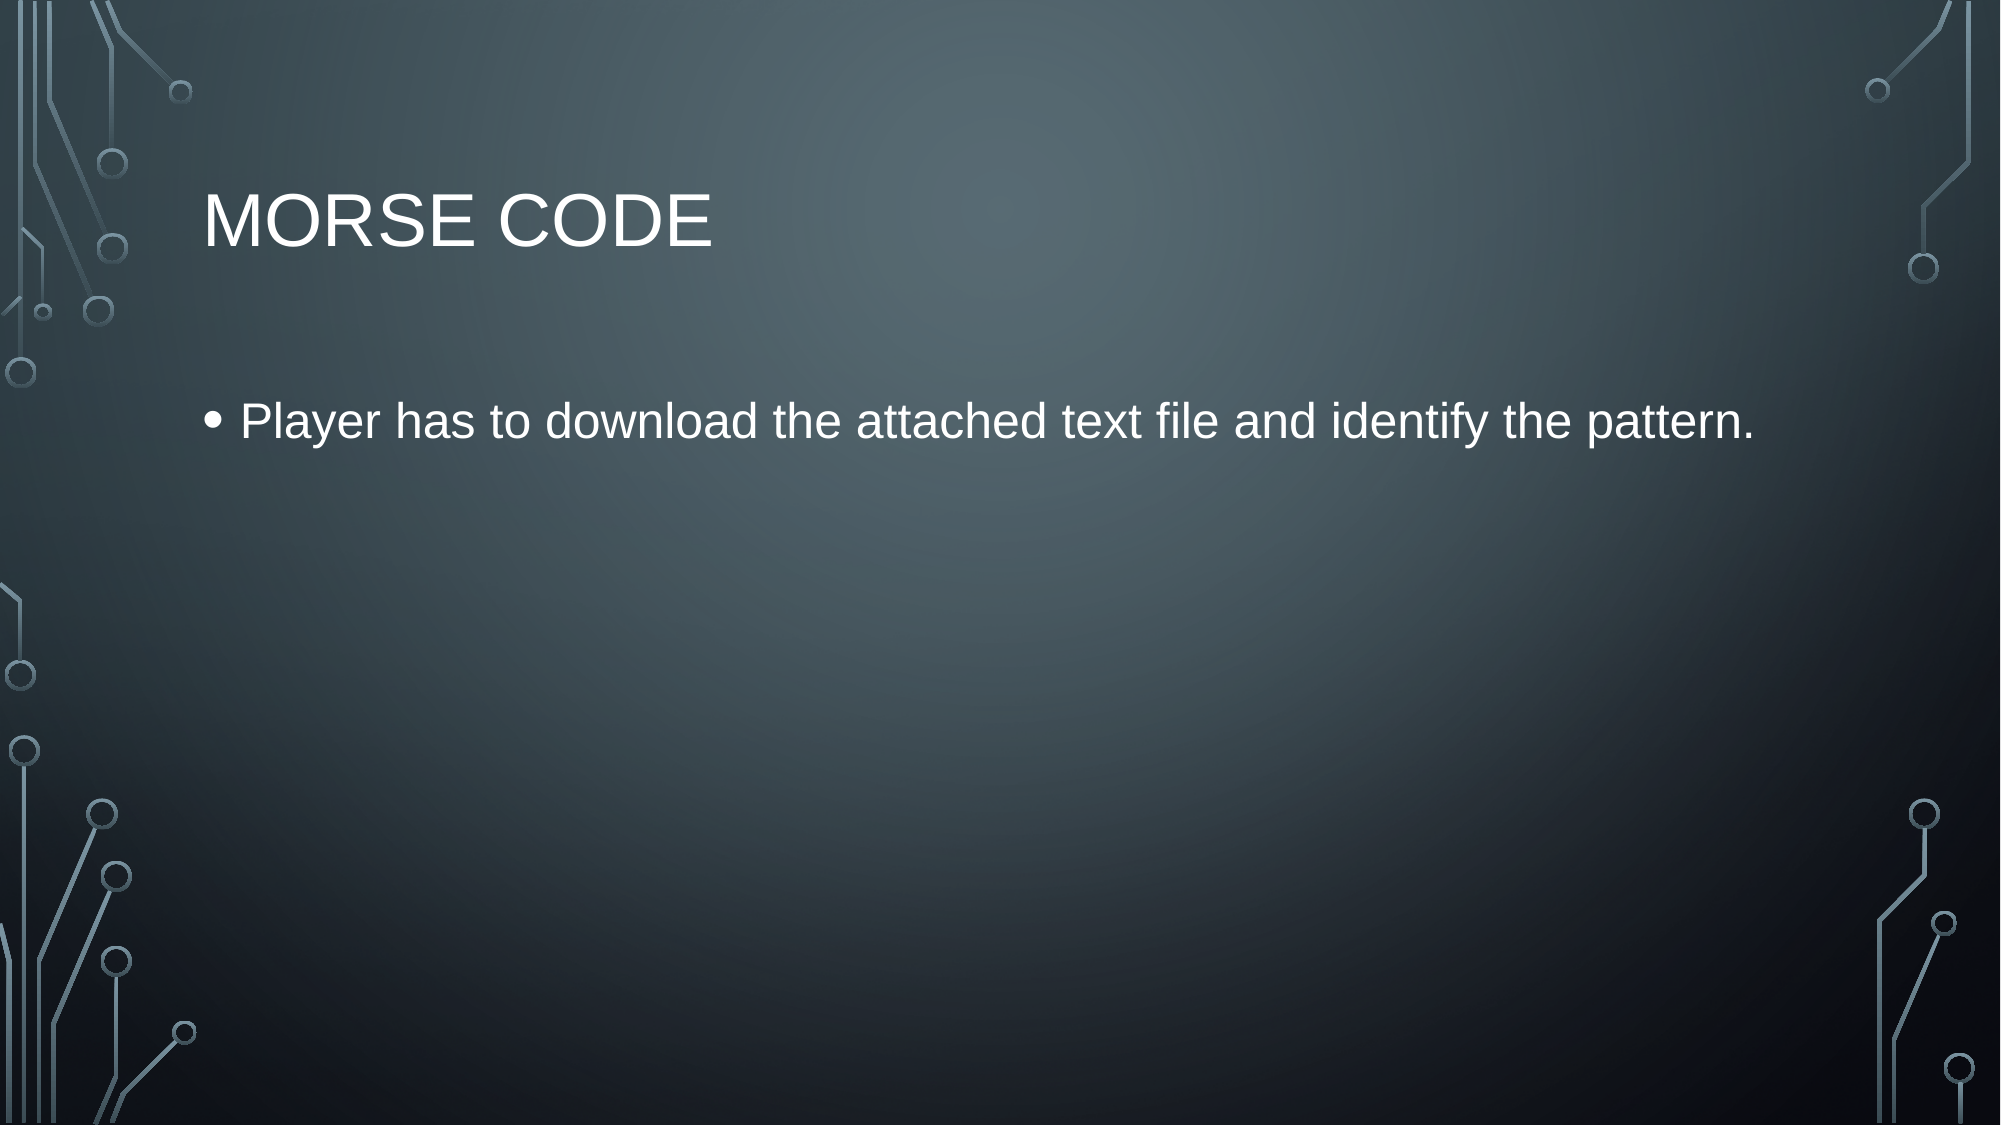

# Morse code
Player has to download the attached text file and identify the pattern.